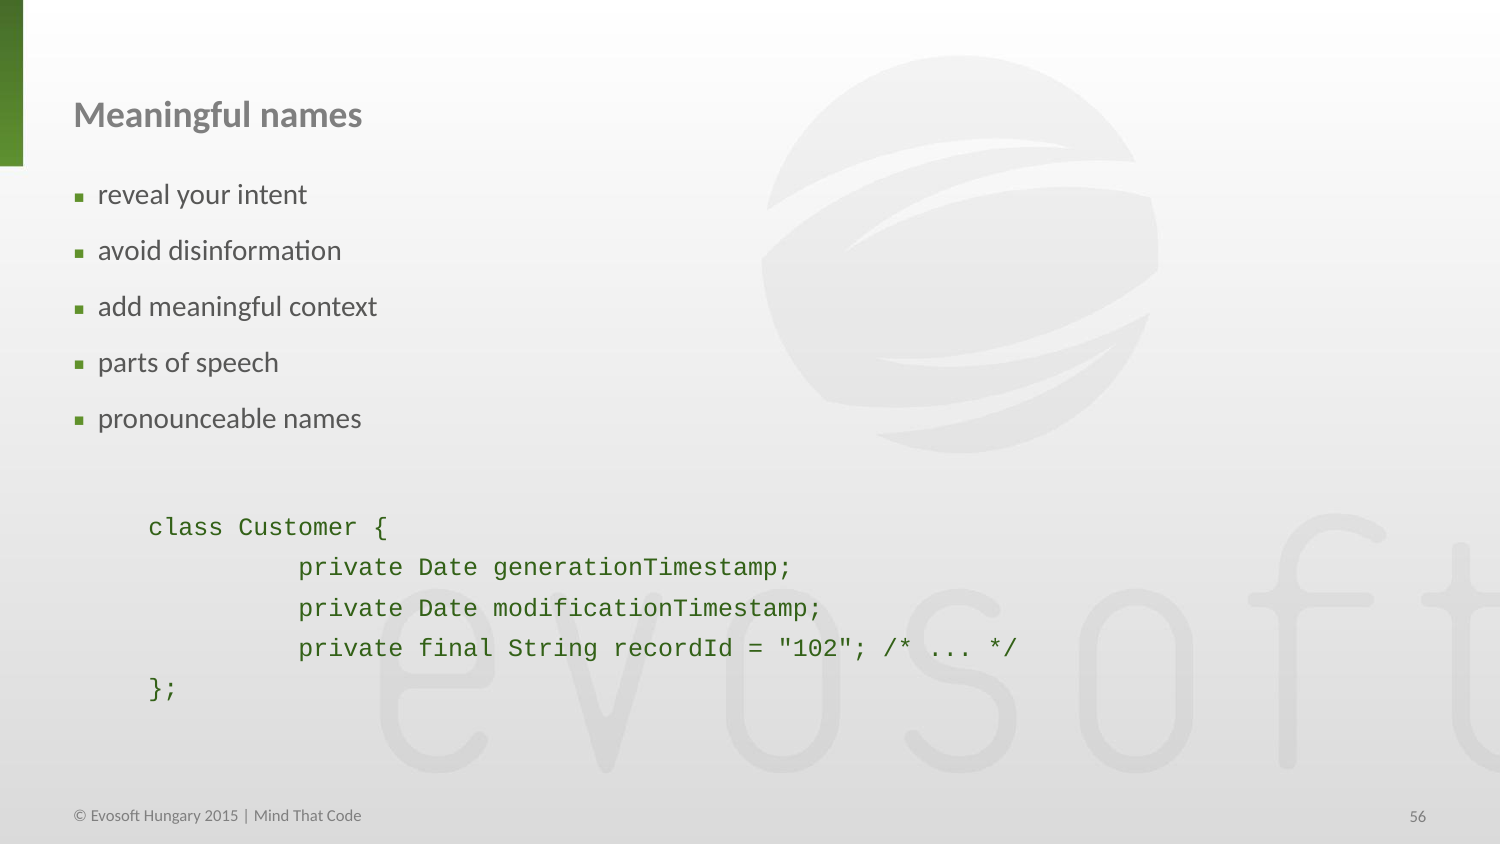

Meaningful names
  reveal your intent
  avoid disinformation
  add meaningful context
  parts of speech
  pronounceable names

class Customer {
	private Date generationTimestamp;
	private Date modificationTimestamp;
	private final String recordId = "102"; /* ... */
};